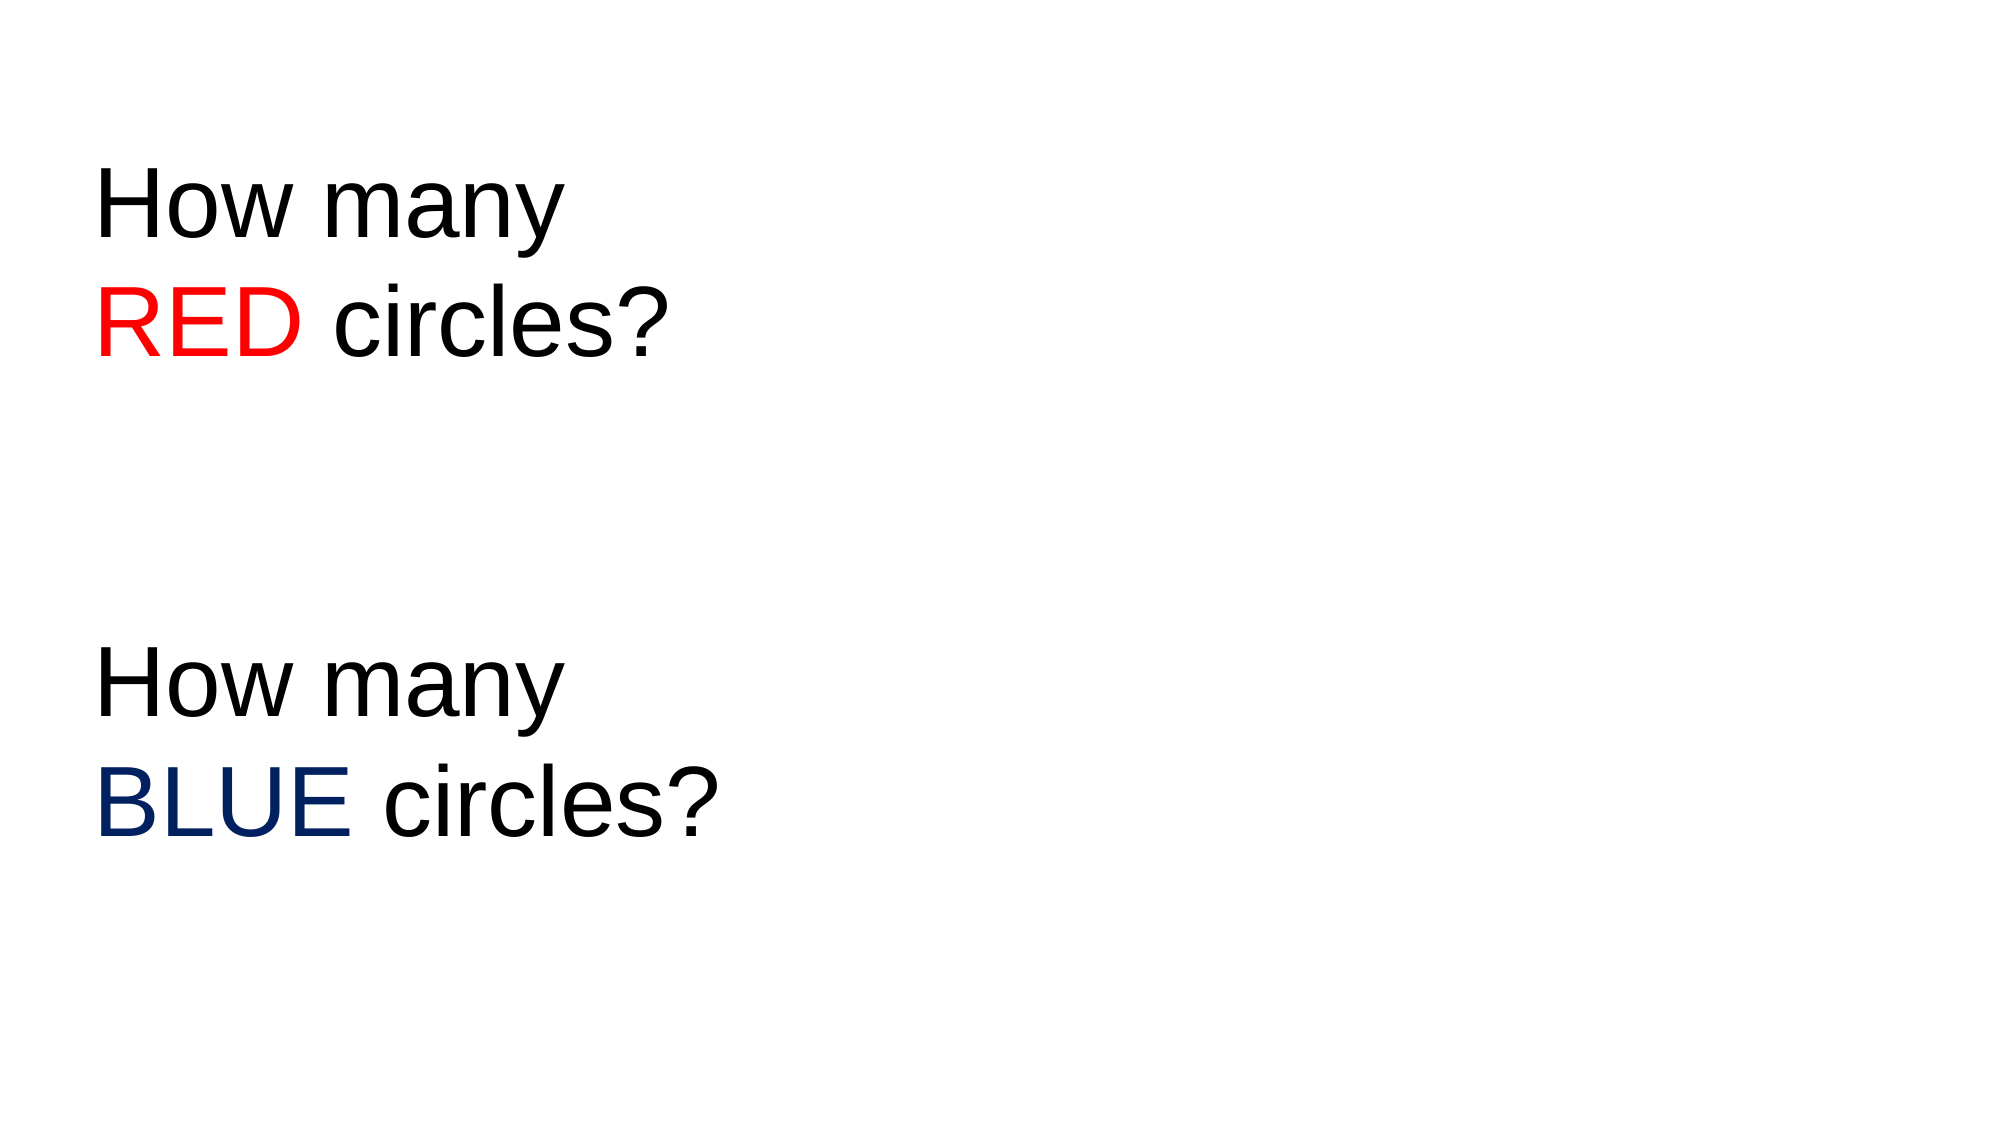

How many RED circles?

How many BLUE circles?